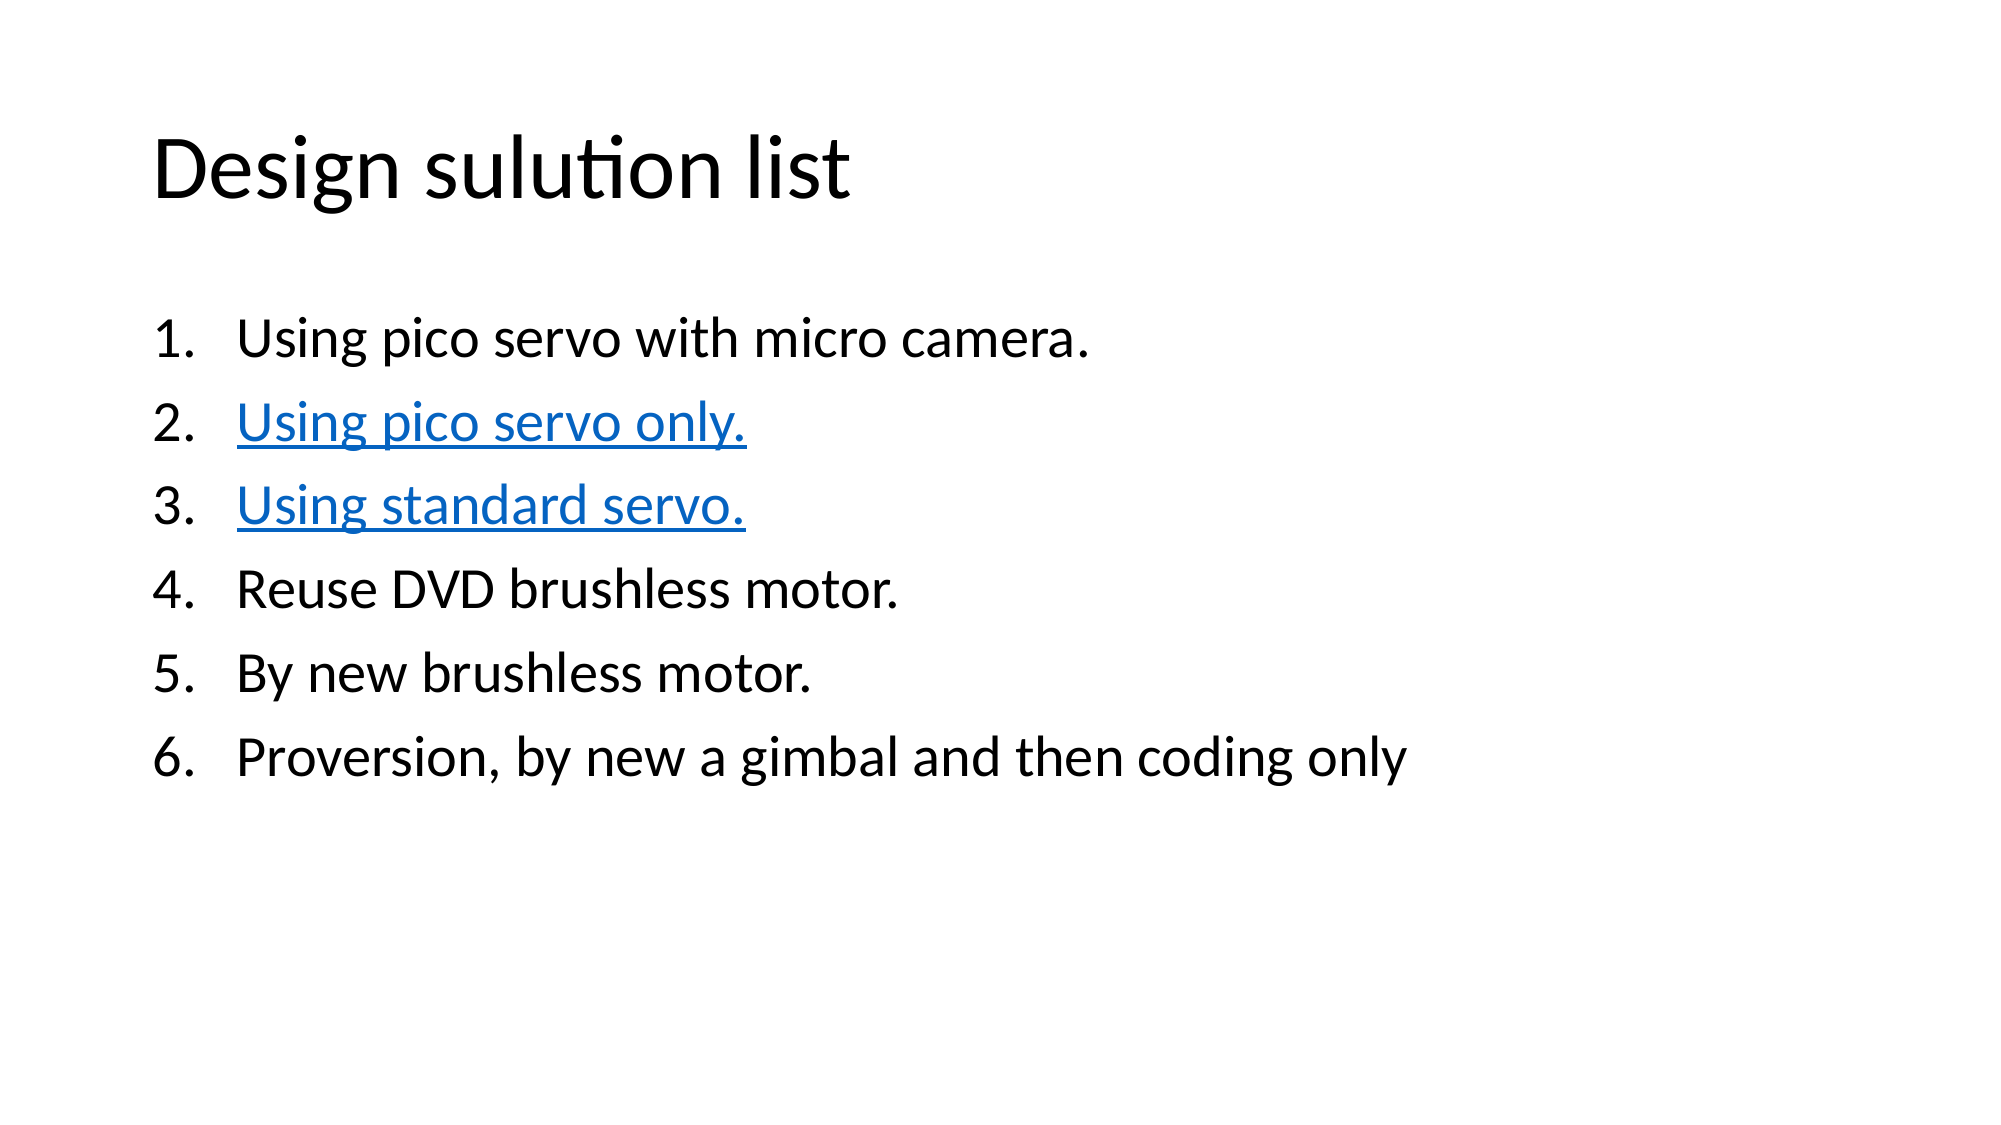

# Design sulution list
Using pico servo with micro camera.
Using pico servo only.
Using standard servo.
Reuse DVD brushless motor.
By new brushless motor.
Proversion, by new a gimbal and then coding only